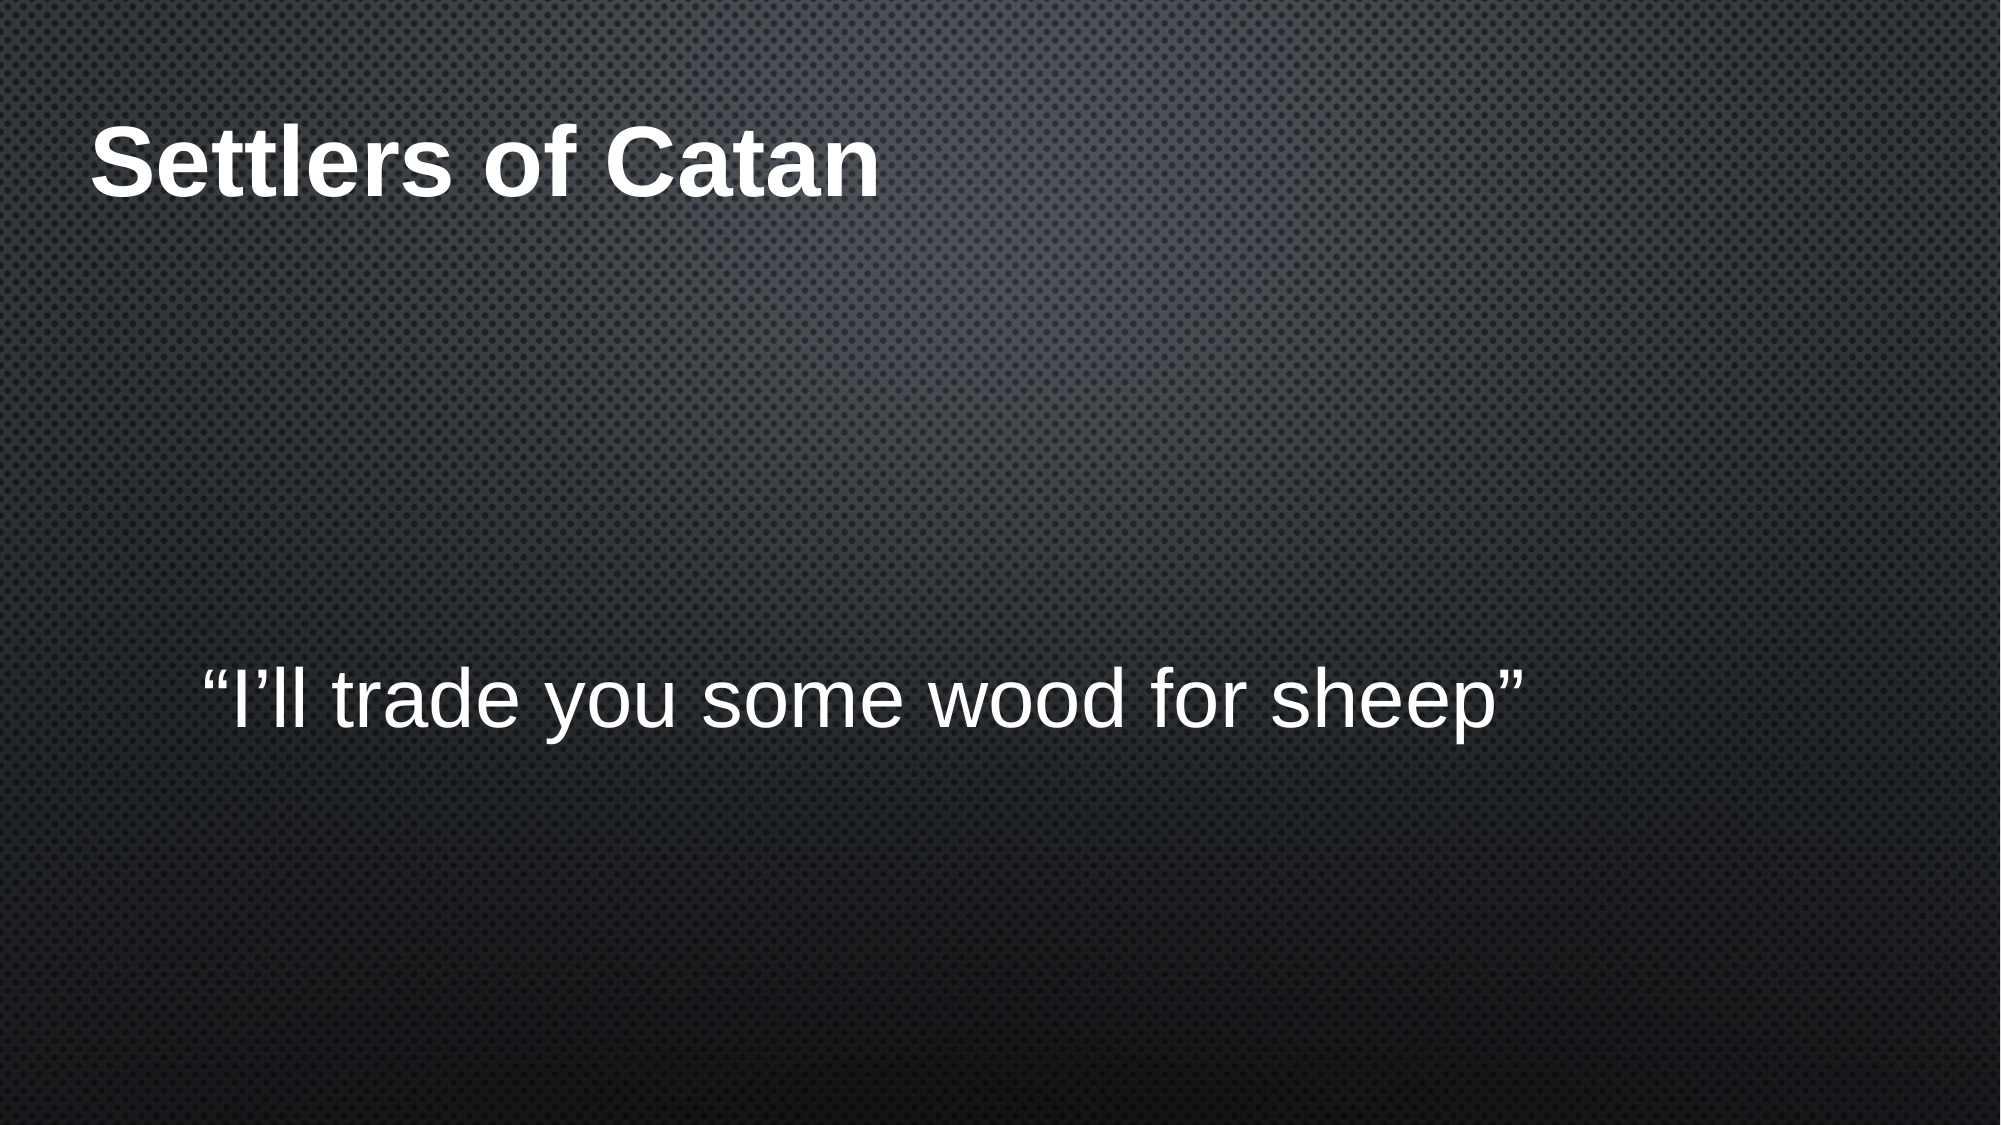

# Settlers of Catan
“I’ll trade you some wood for sheep”